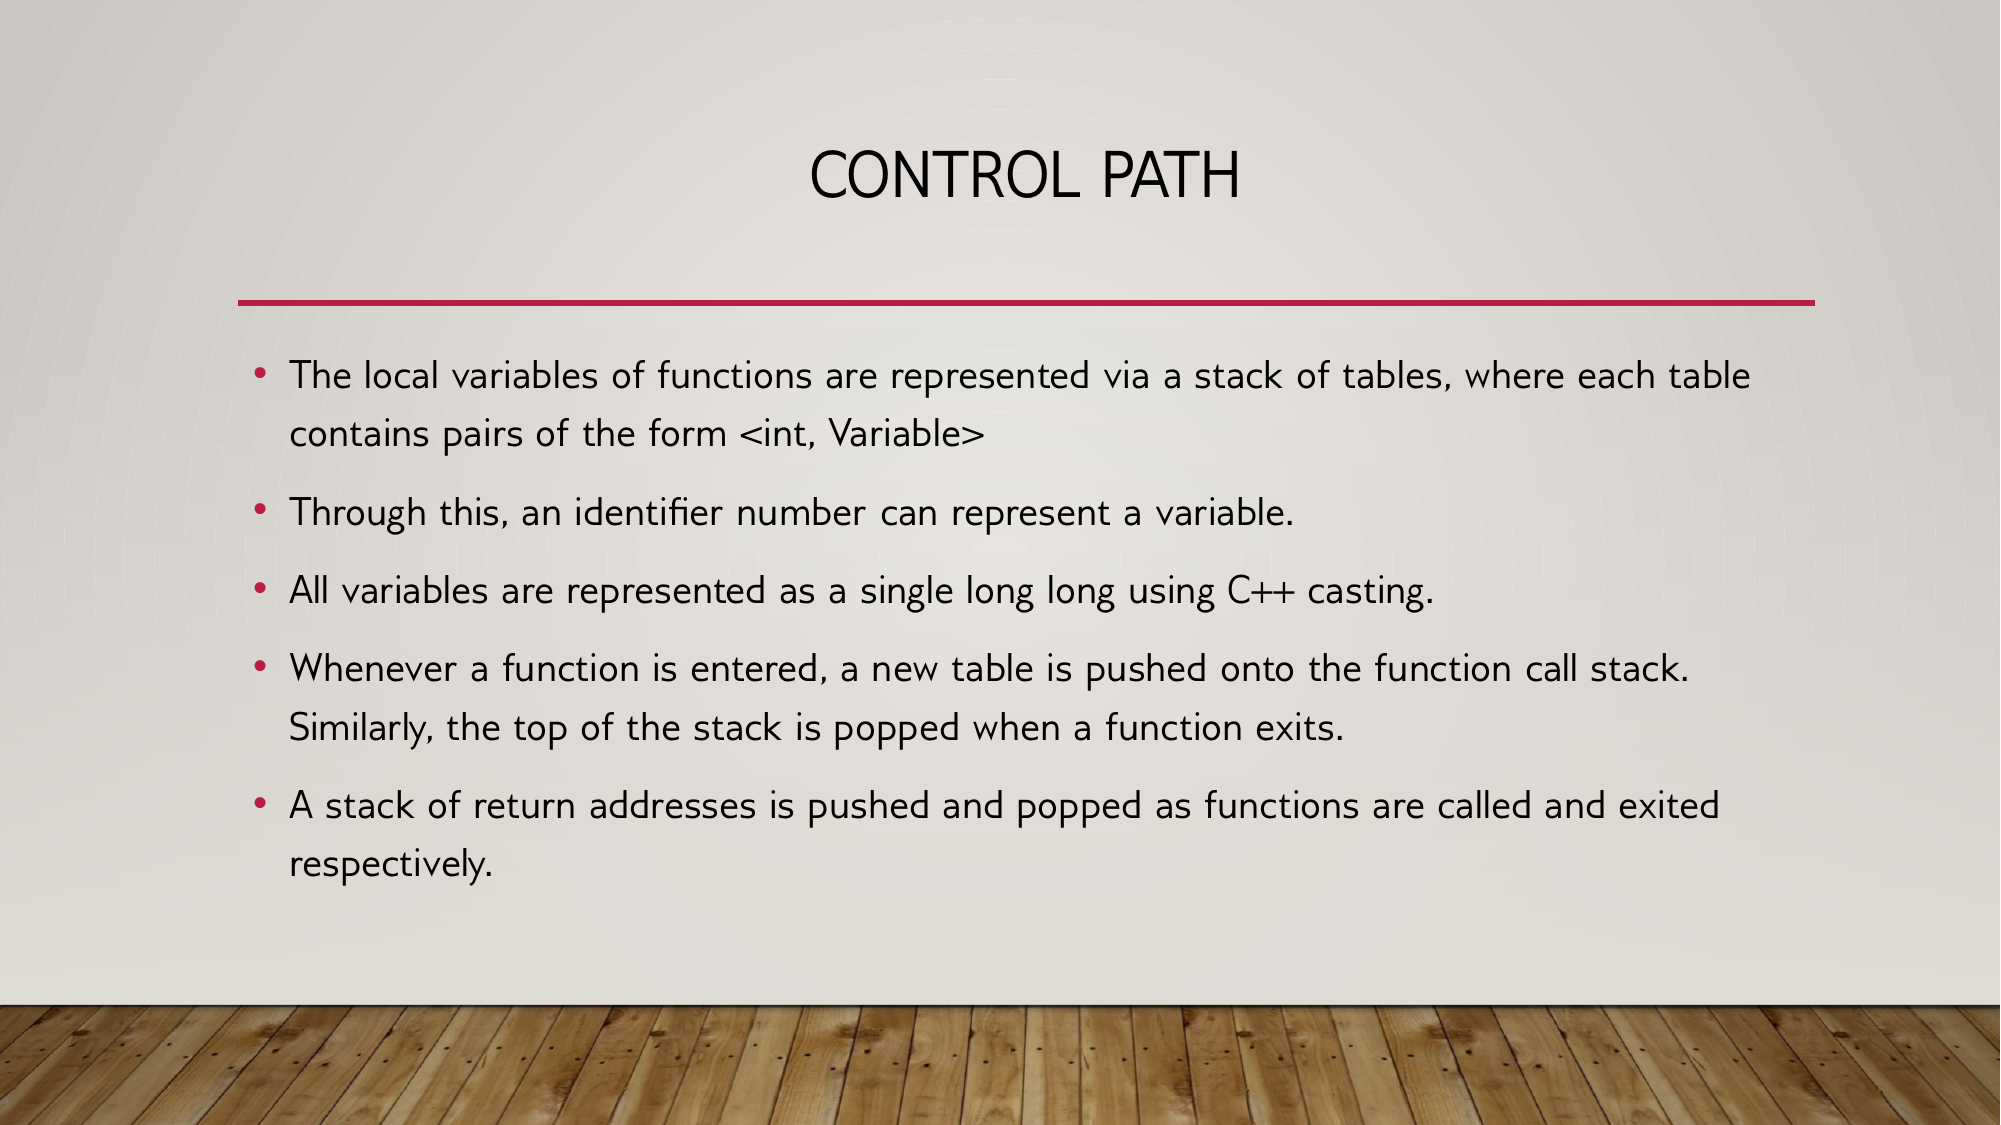

# Control path
The local variables of functions are represented via a stack of tables, where each table contains pairs of the form <int, Variable>
Through this, an identifier number can represent a variable.
All variables are represented as a single long long using C++ casting.
Whenever a function is entered, a new table is pushed onto the function call stack. Similarly, the top of the stack is popped when a function exits.
A stack of return addresses is pushed and popped as functions are called and exited respectively.